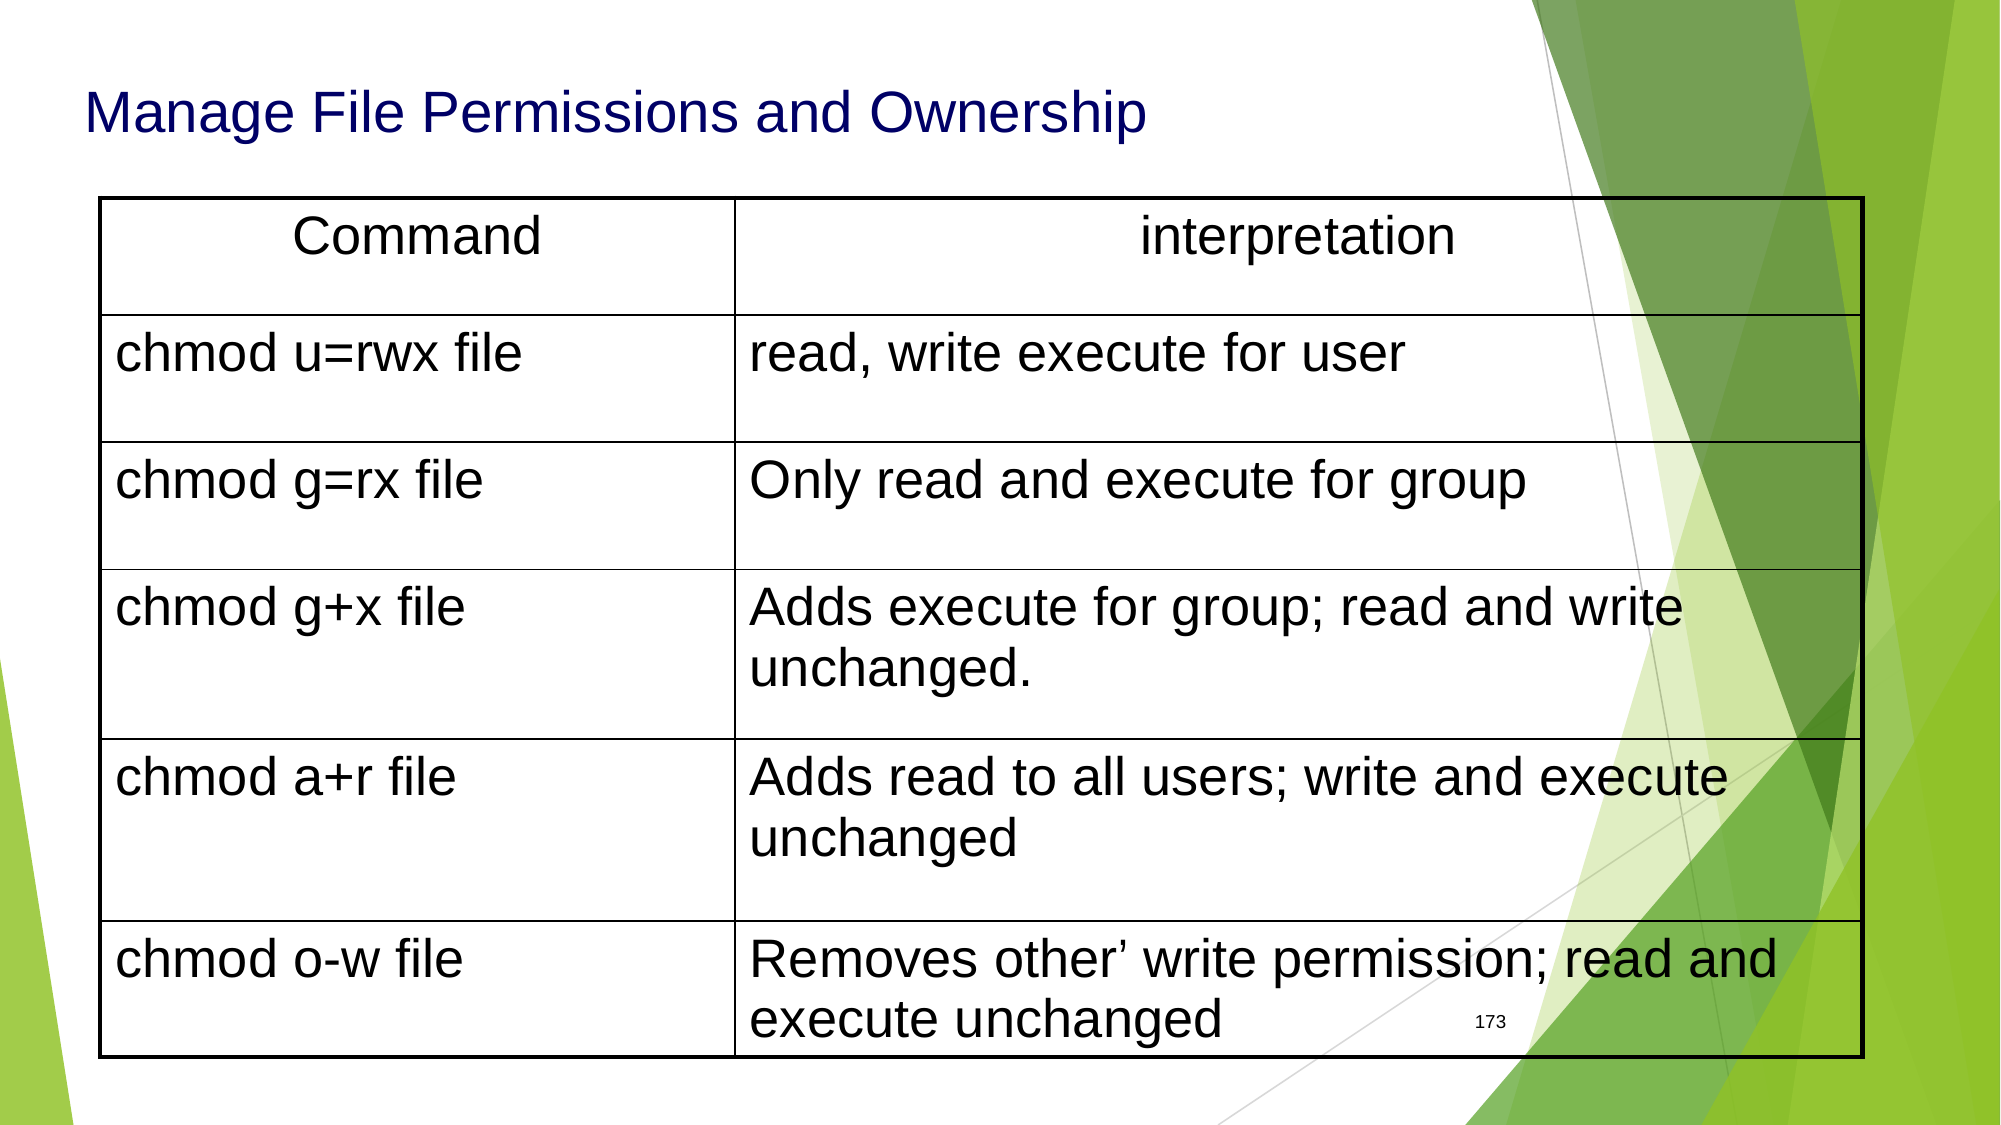

Manage File Permissions and Ownership

| Command | interpretation |
| --- | --- |
| chmod u=rwx file | read, write execute for user |
| chmod g=rx file | Only read and execute for group |
| chmod g+x file | Adds execute for group; read and write unchanged. |
| chmod a+r file | Adds read to all users; write and execute unchanged |
| chmod o-w file | Removes other’ write permission; read and execute unchanged |
173